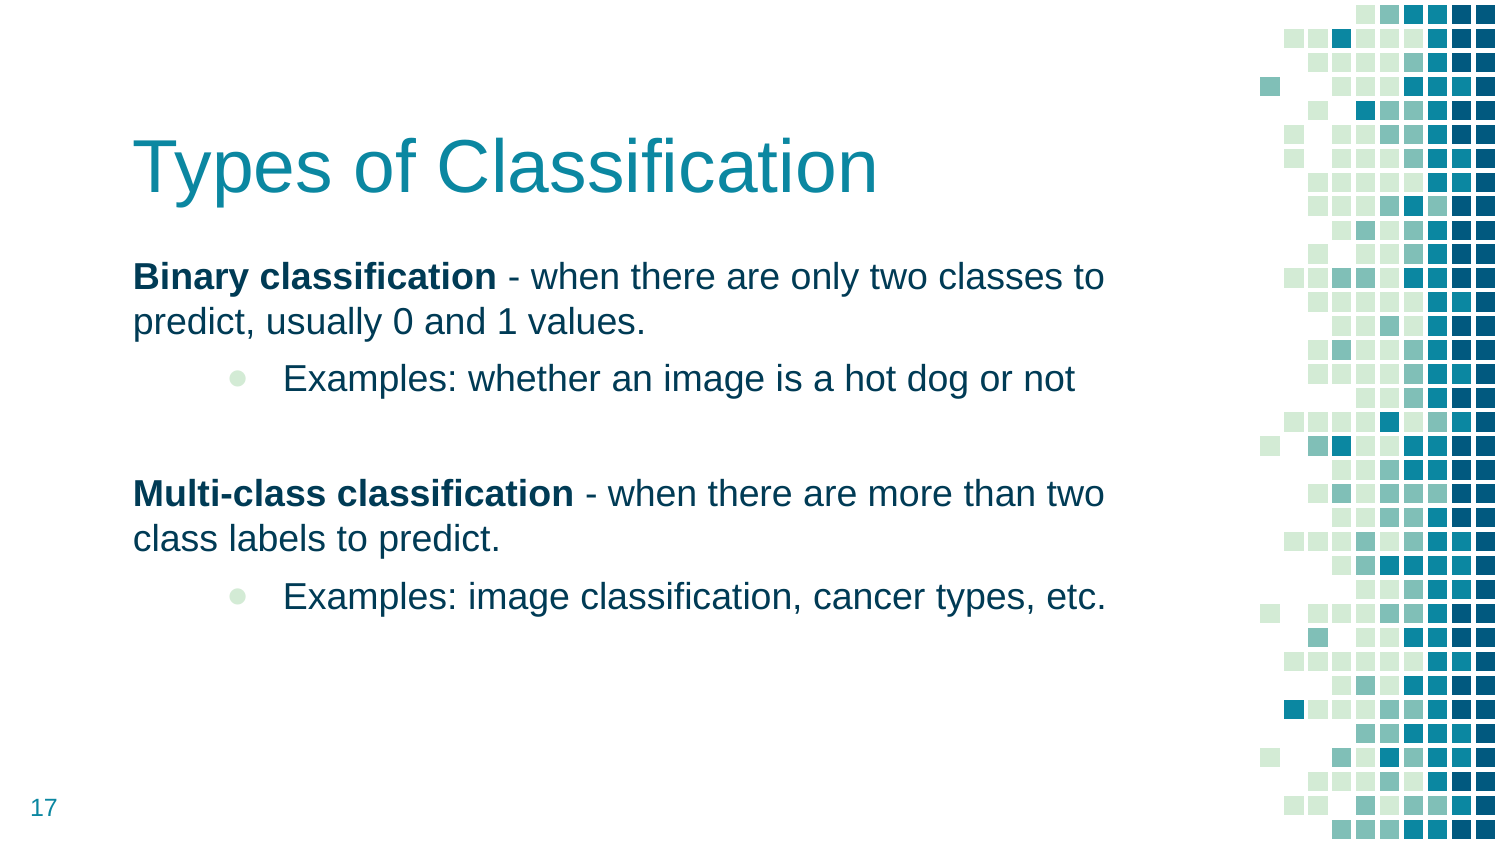

# Types of Classification
Binary classification - when there are only two classes to predict, usually 0 and 1 values.
Examples: whether an image is a hot dog or not

Multi-class classification - when there are more than two class labels to predict.
Examples: image classification, cancer types, etc.
17